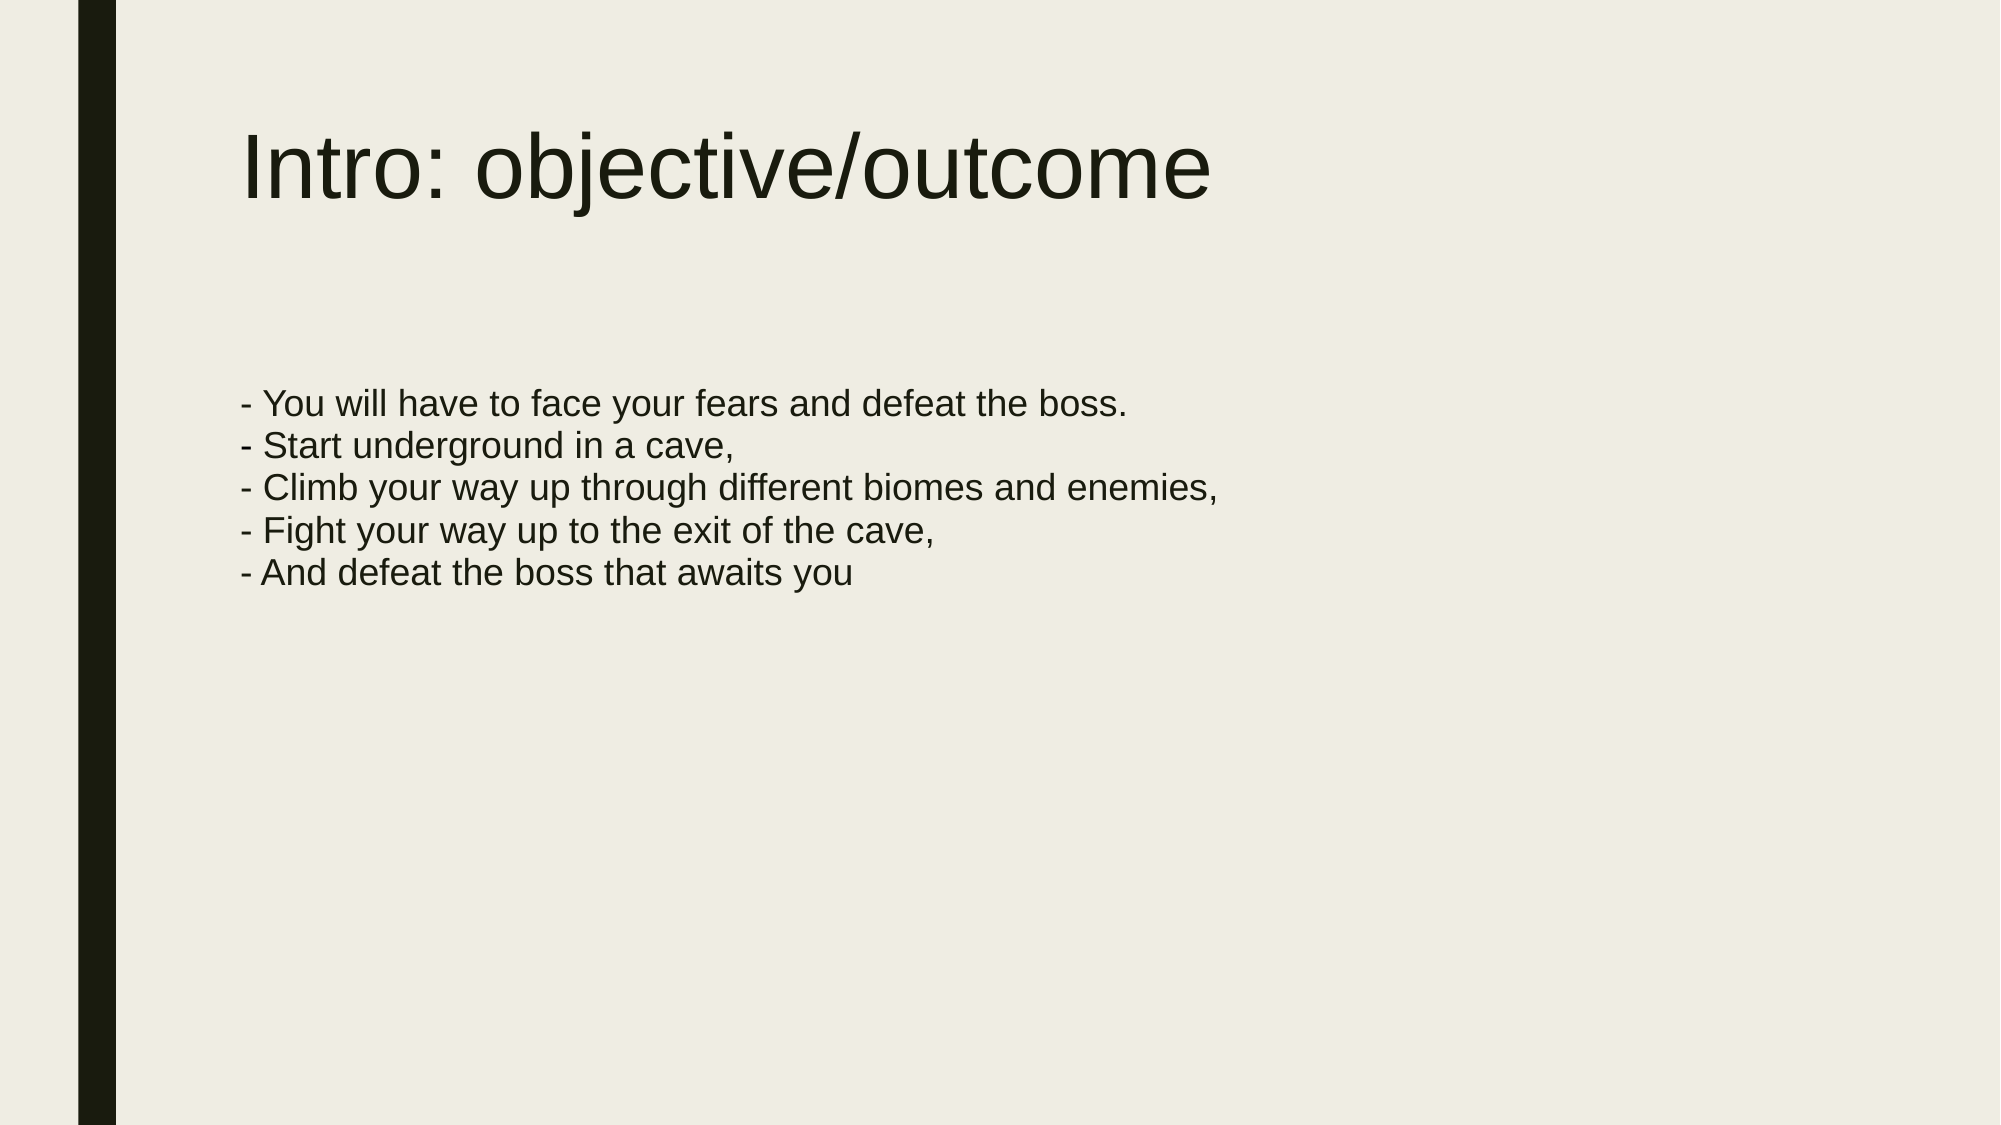

# Intro: objective/outcome
- You will have to face your fears and defeat the boss.
- Start underground in a cave,
- Climb your way up through different biomes and enemies,
- Fight your way up to the exit of the cave,
- And defeat the boss that awaits you